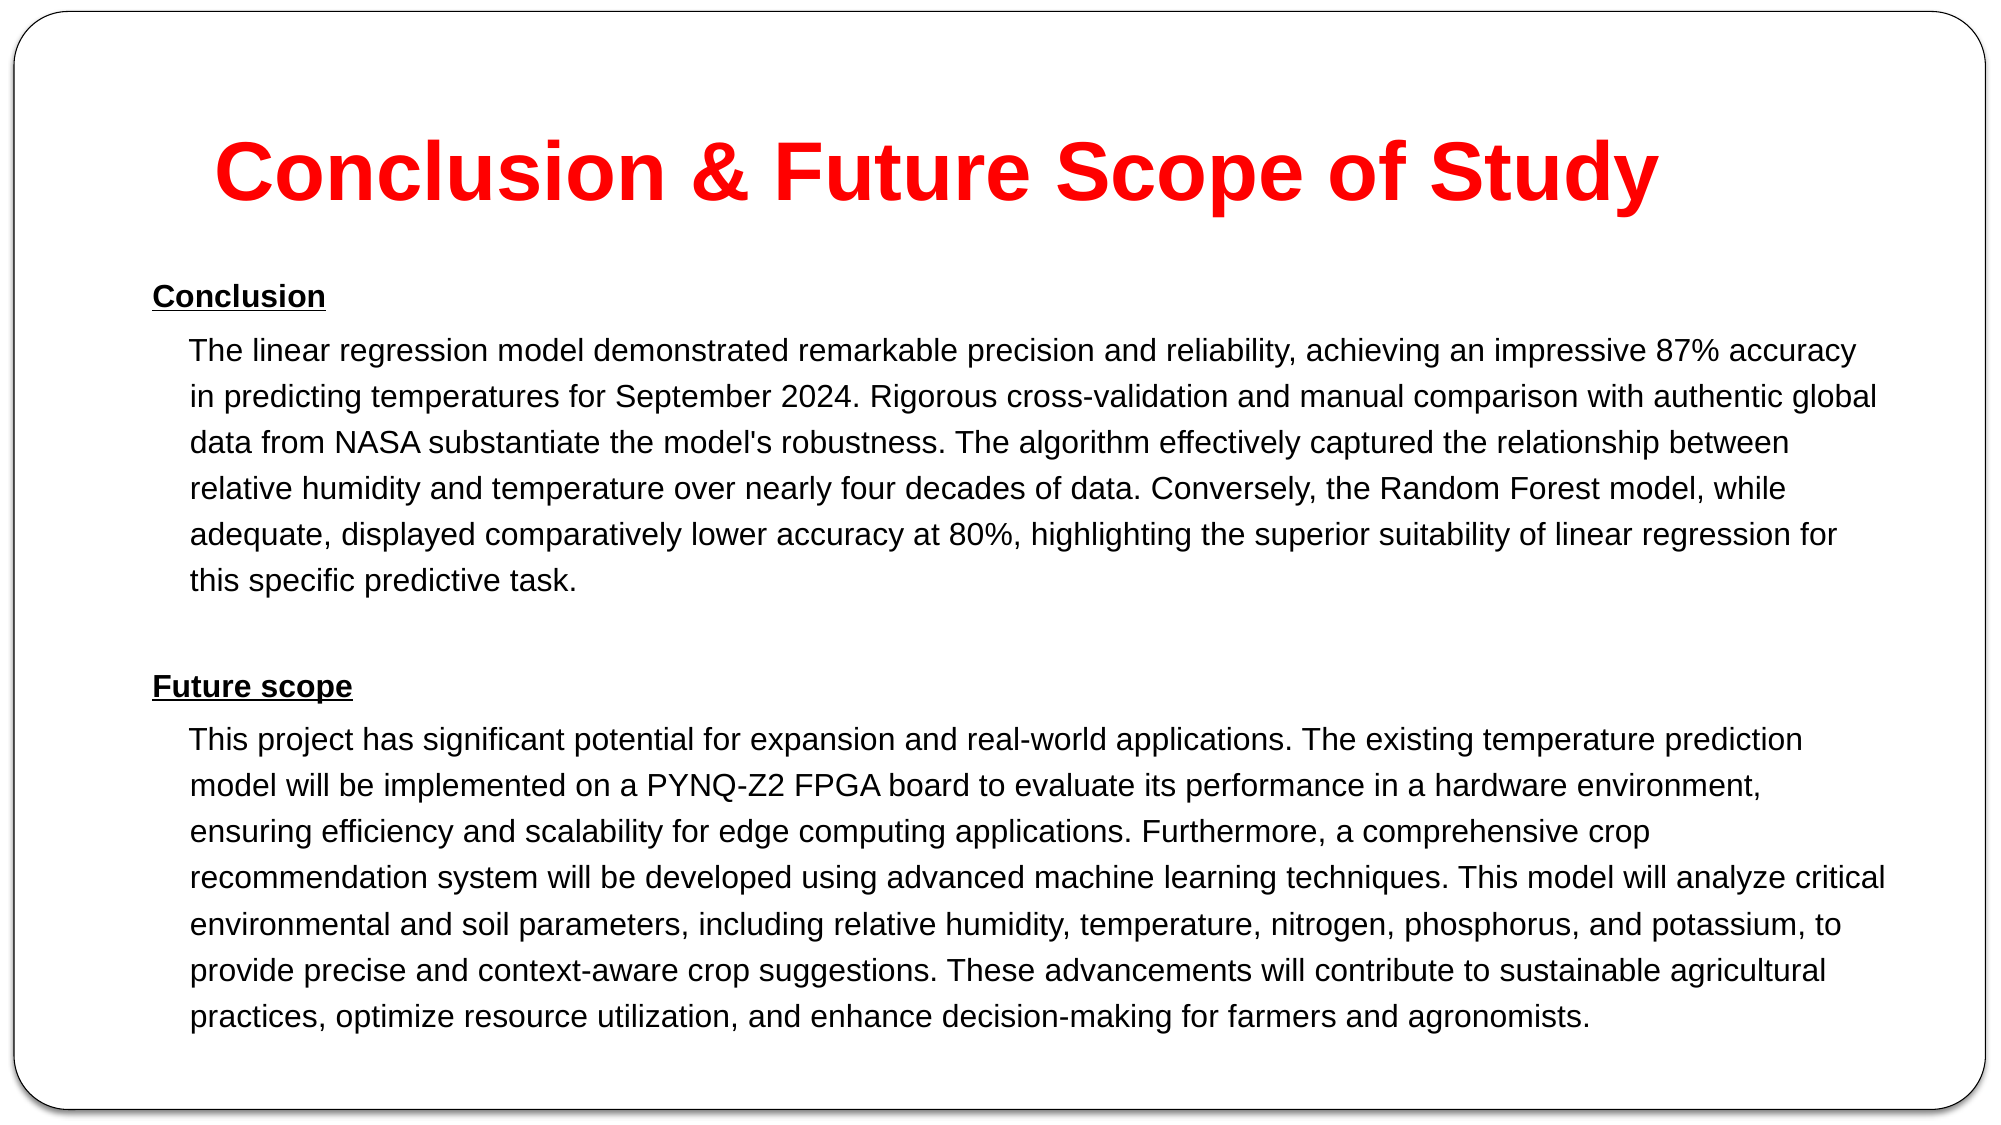

# Conclusion & Future Scope of Study
Conclusion
    The linear regression model demonstrated remarkable precision and reliability, achieving an impressive 87% accuracy in predicting temperatures for September 2024. Rigorous cross-validation and manual comparison with authentic global data from NASA substantiate the model's robustness. The algorithm effectively captured the relationship between relative humidity and temperature over nearly four decades of data. Conversely, the Random Forest model, while adequate, displayed comparatively lower accuracy at 80%, highlighting the superior suitability of linear regression for this specific predictive task.

Future scope
    This project has significant potential for expansion and real-world applications. The existing temperature prediction model will be implemented on a PYNQ-Z2 FPGA board to evaluate its performance in a hardware environment, ensuring efficiency and scalability for edge computing applications. Furthermore, a comprehensive crop recommendation system will be developed using advanced machine learning techniques. This model will analyze critical environmental and soil parameters, including relative humidity, temperature, nitrogen, phosphorus, and potassium, to provide precise and context-aware crop suggestions. These advancements will contribute to sustainable agricultural practices, optimize resource utilization, and enhance decision-making for farmers and agronomists.